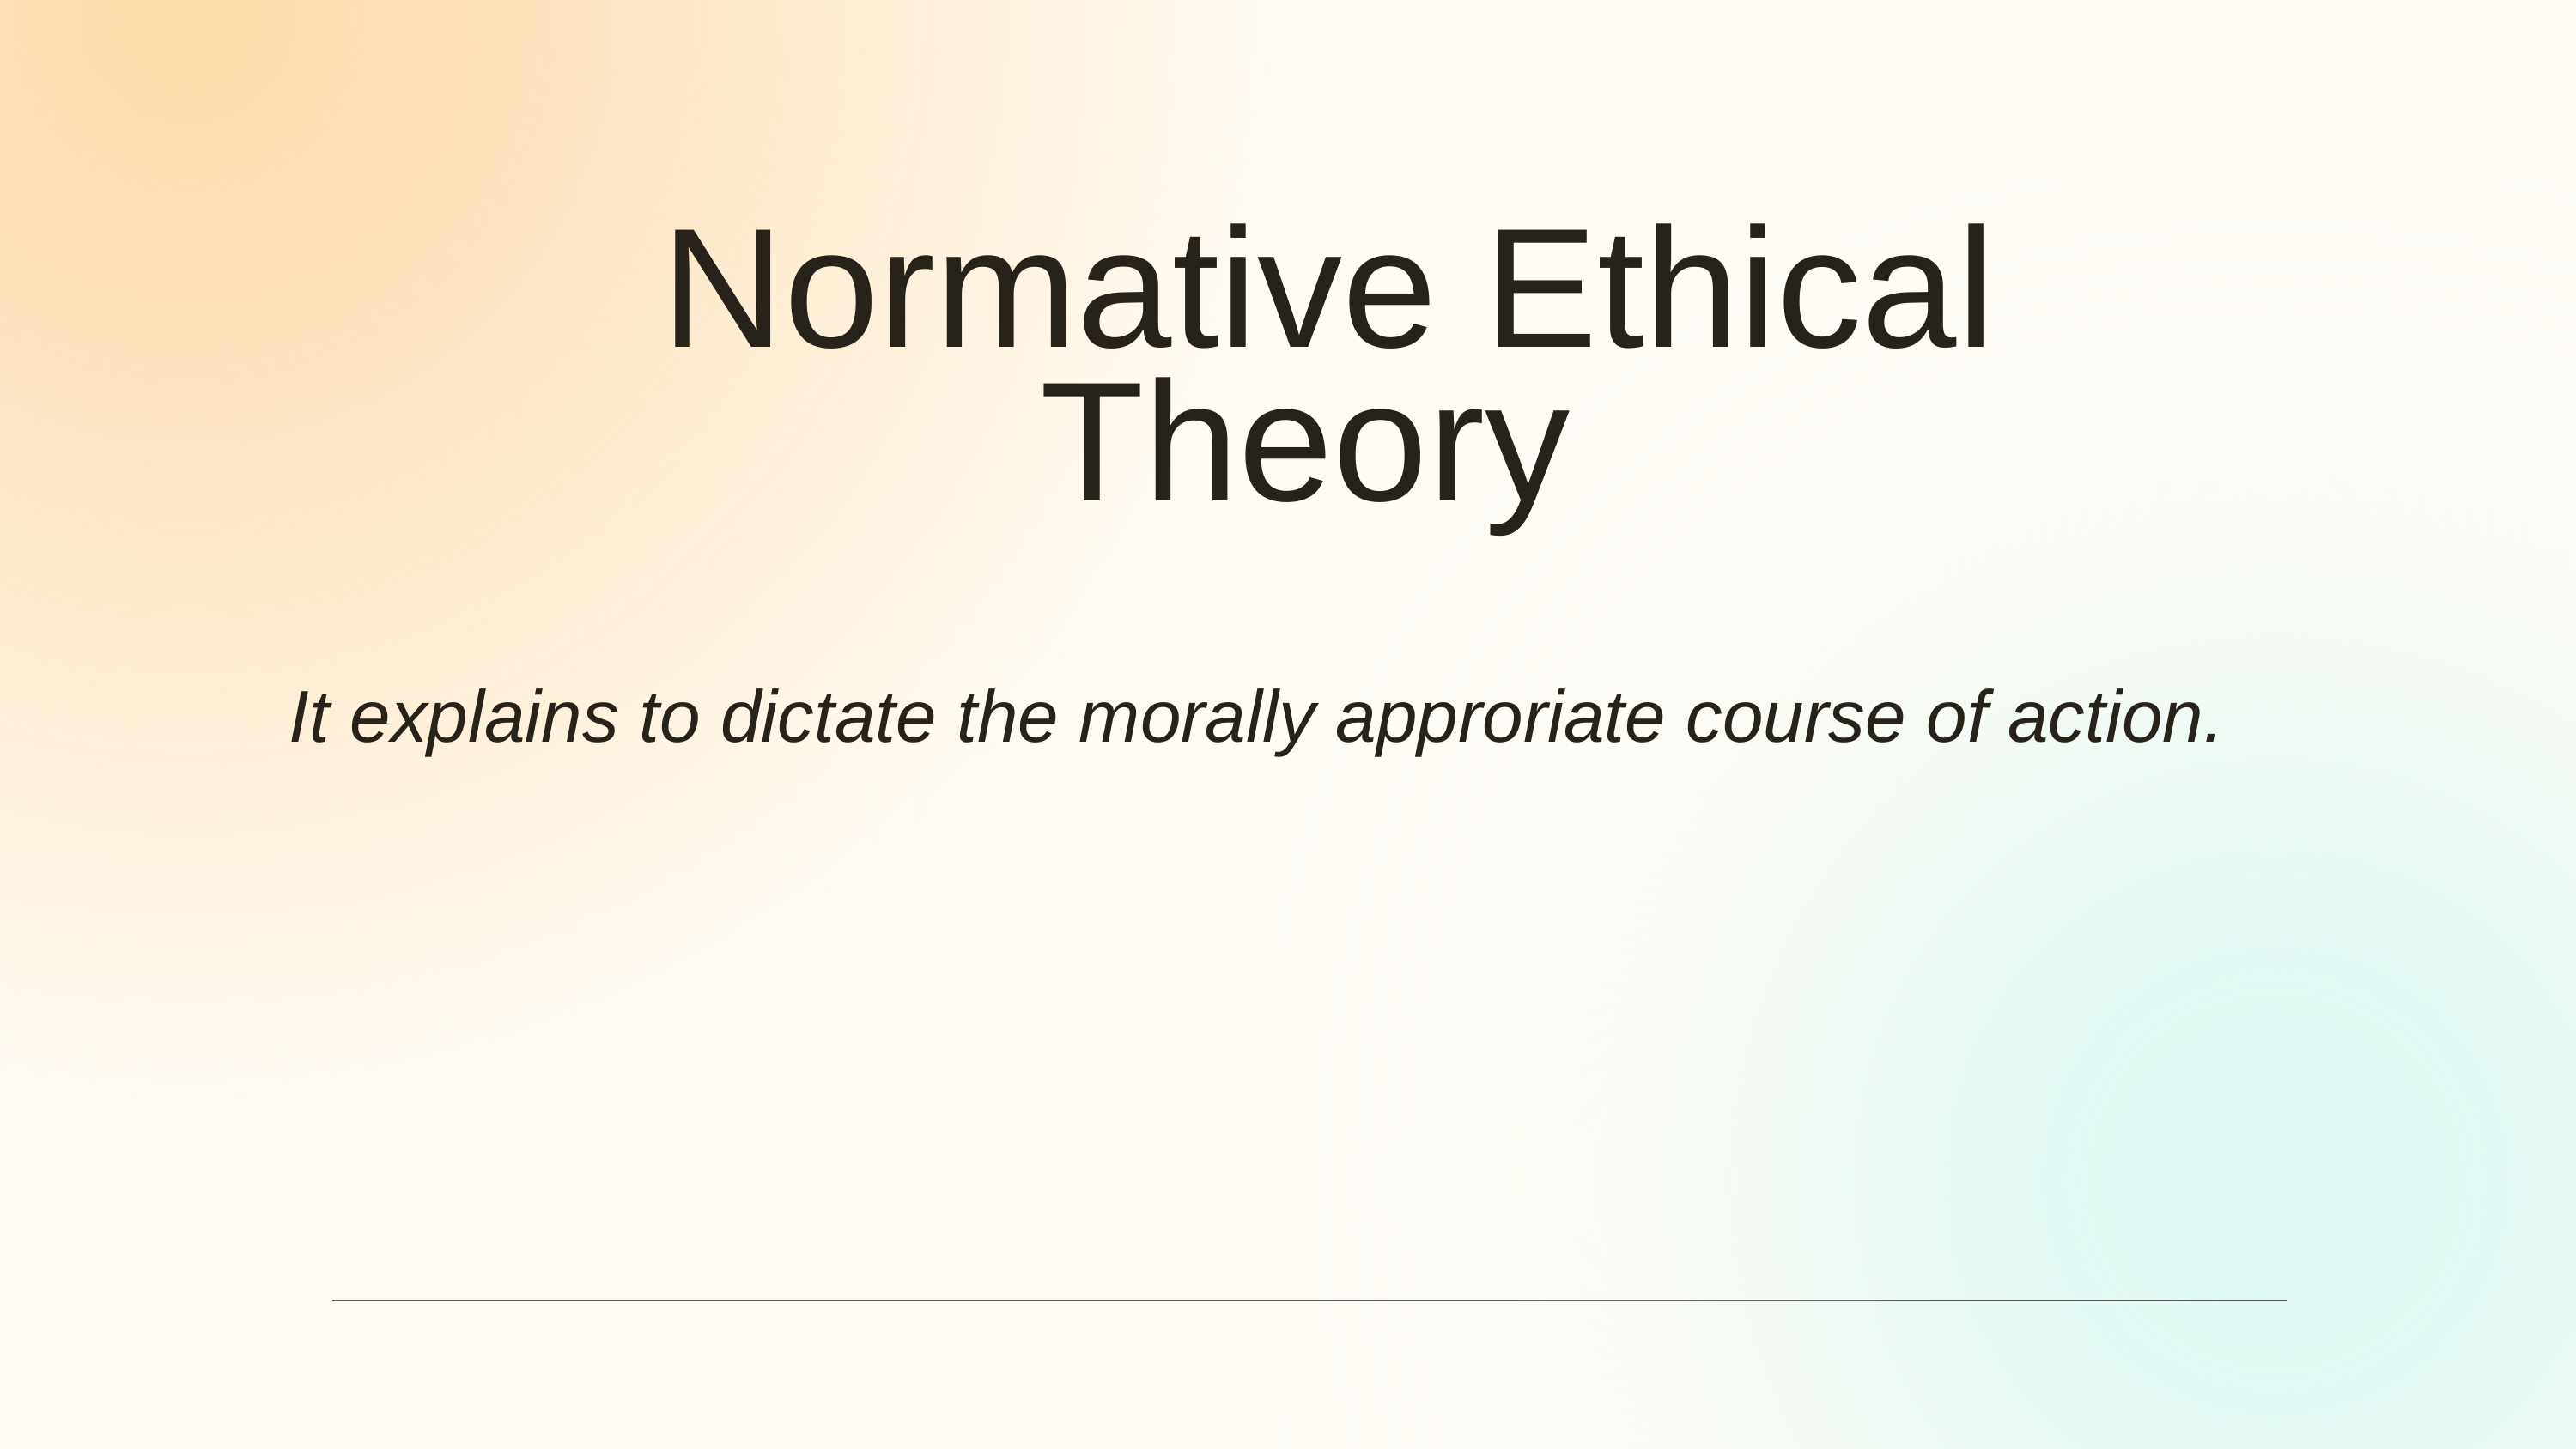

Normative Ethical Theory
It explains to dictate the morally approriate course of action.